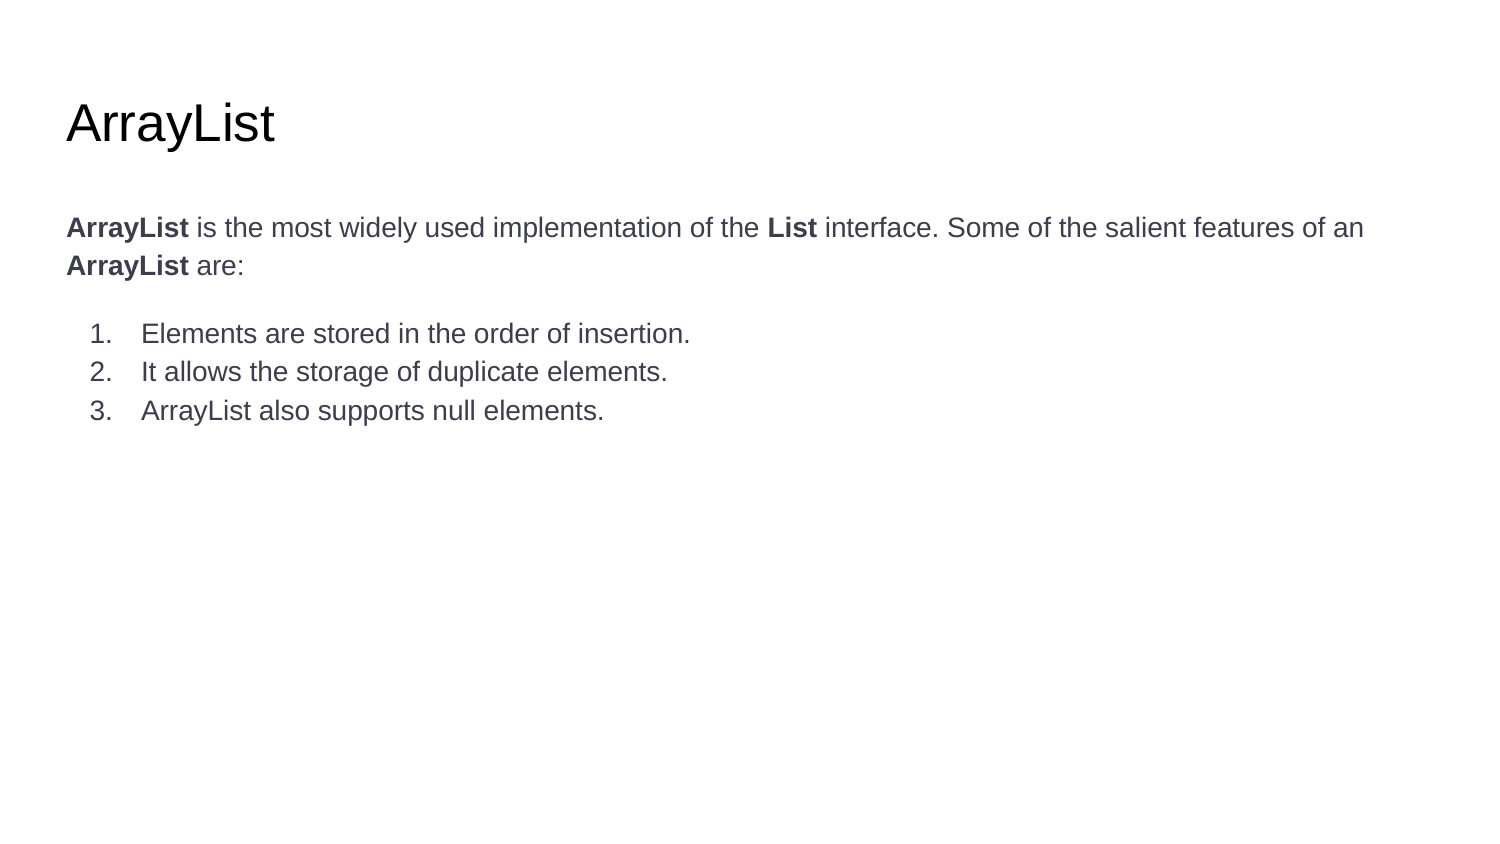

# ArrayList
ArrayList is the most widely used implementation of the List interface. Some of the salient features of an ArrayList are:
Elements are stored in the order of insertion.
It allows the storage of duplicate elements.
ArrayList also supports null elements.